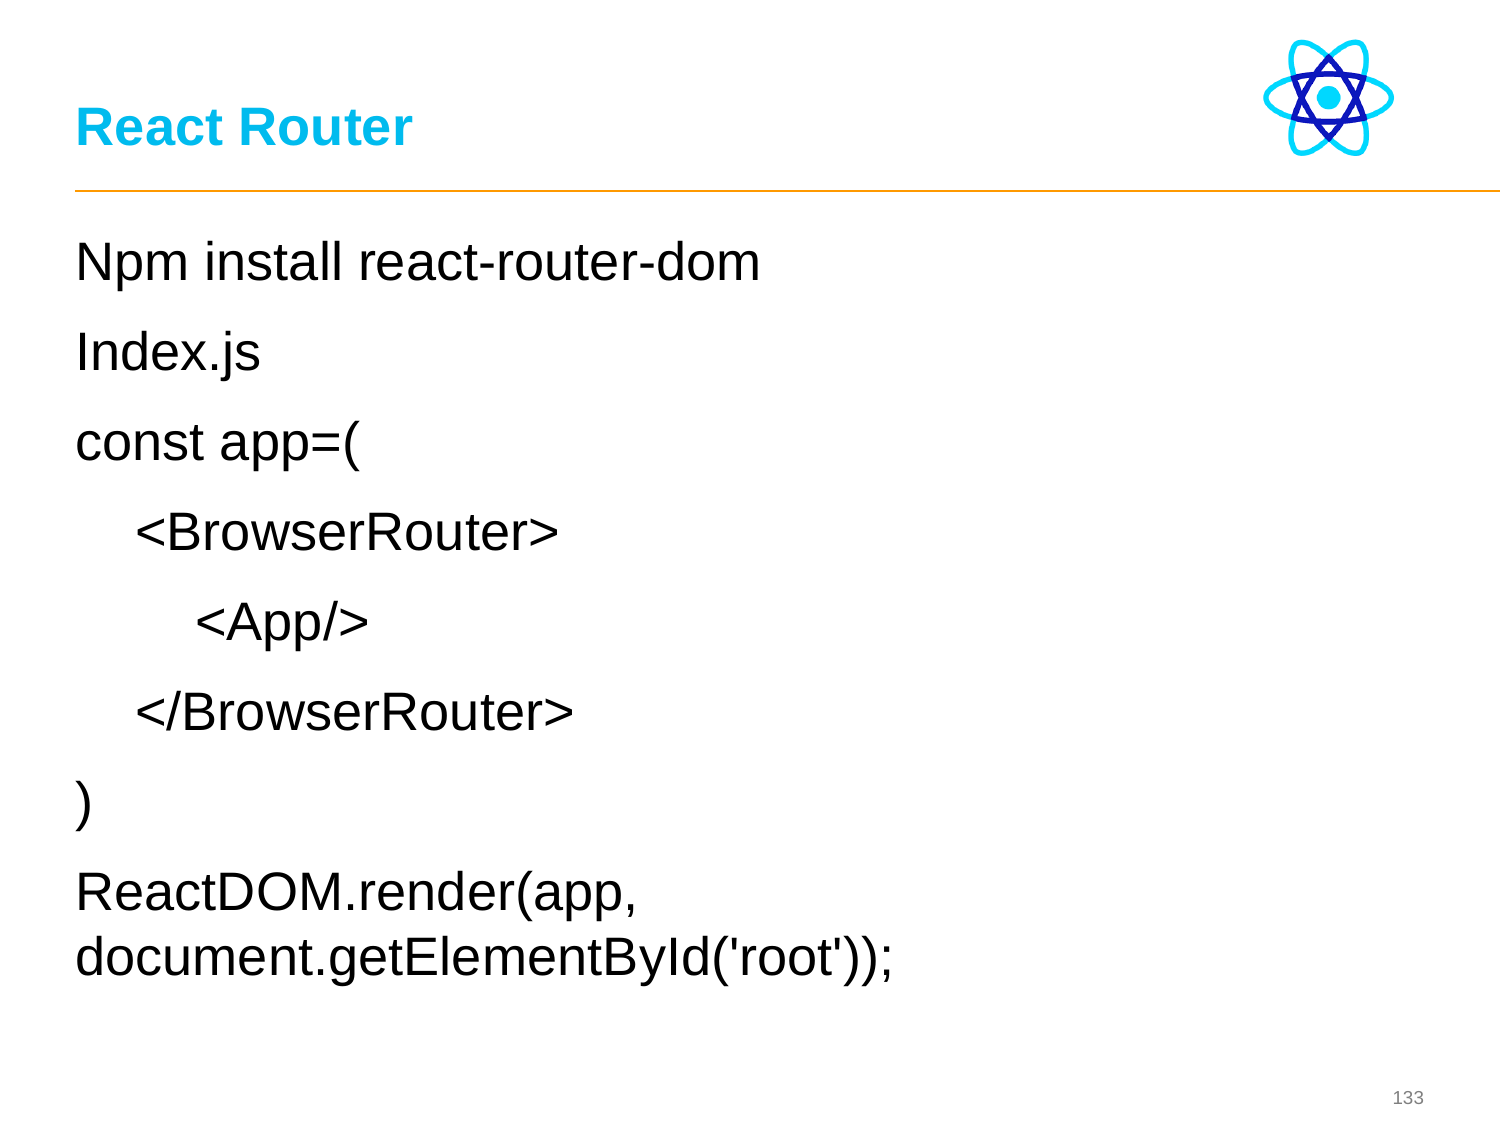

# React Router
Npm install react-router-dom
Index.js
const app=(
    <BrowserRouter>
        <App/>
    </BrowserRouter>
)
ReactDOM.render(app, document.getElementById('root'));